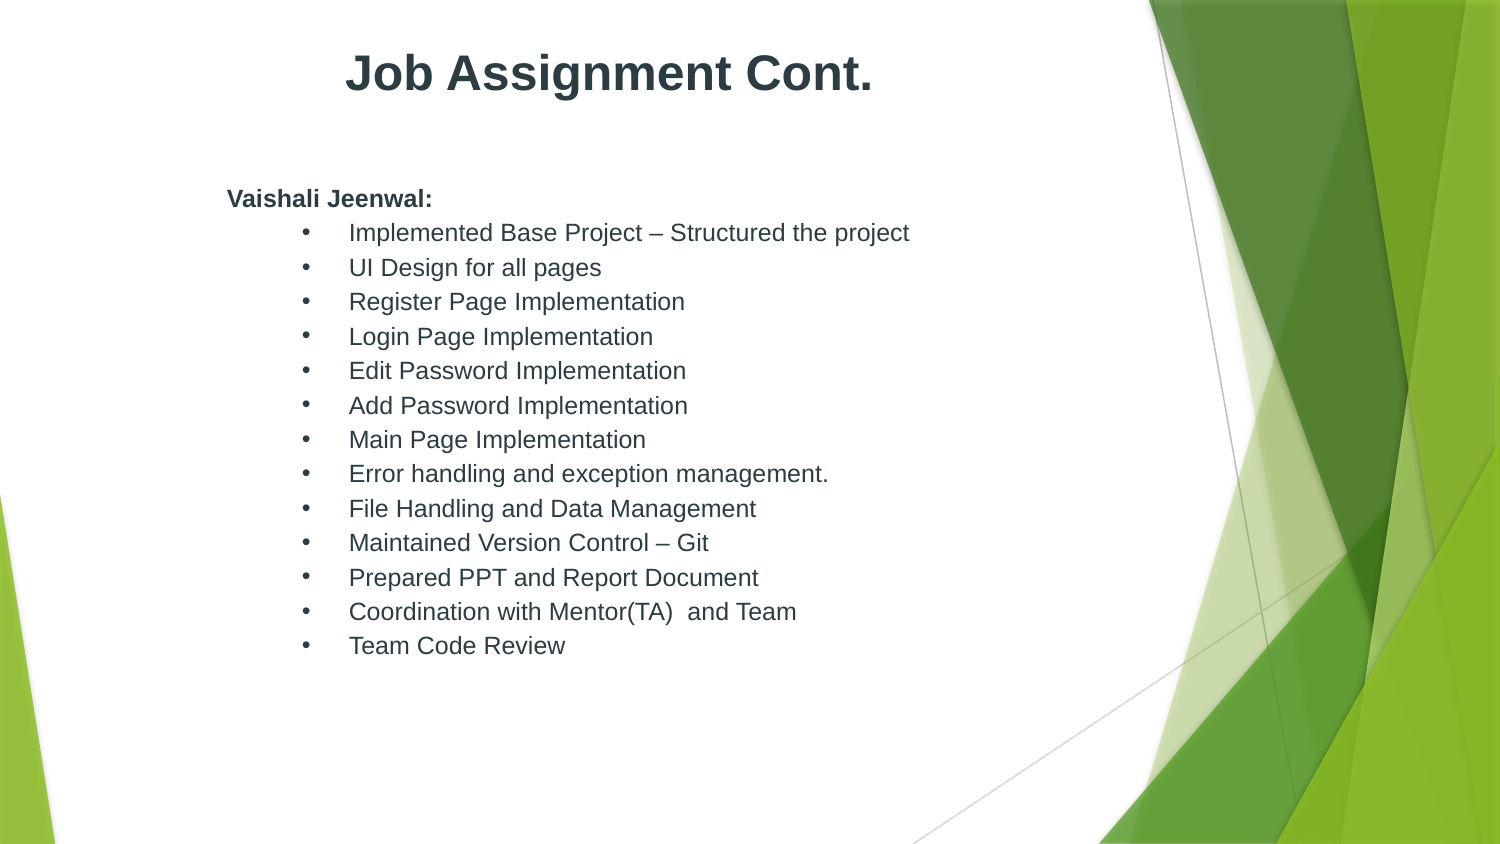

Job Assignment Cont.
Vaishali Jeenwal:
Implemented Base Project – Structured the project
UI Design for all pages
Register Page Implementation
Login Page Implementation
Edit Password Implementation
Add Password Implementation
Main Page Implementation
Error handling and exception management.
File Handling and Data Management
Maintained Version Control – Git
Prepared PPT and Report Document
Coordination with Mentor(TA)  and Team
Team Code Review